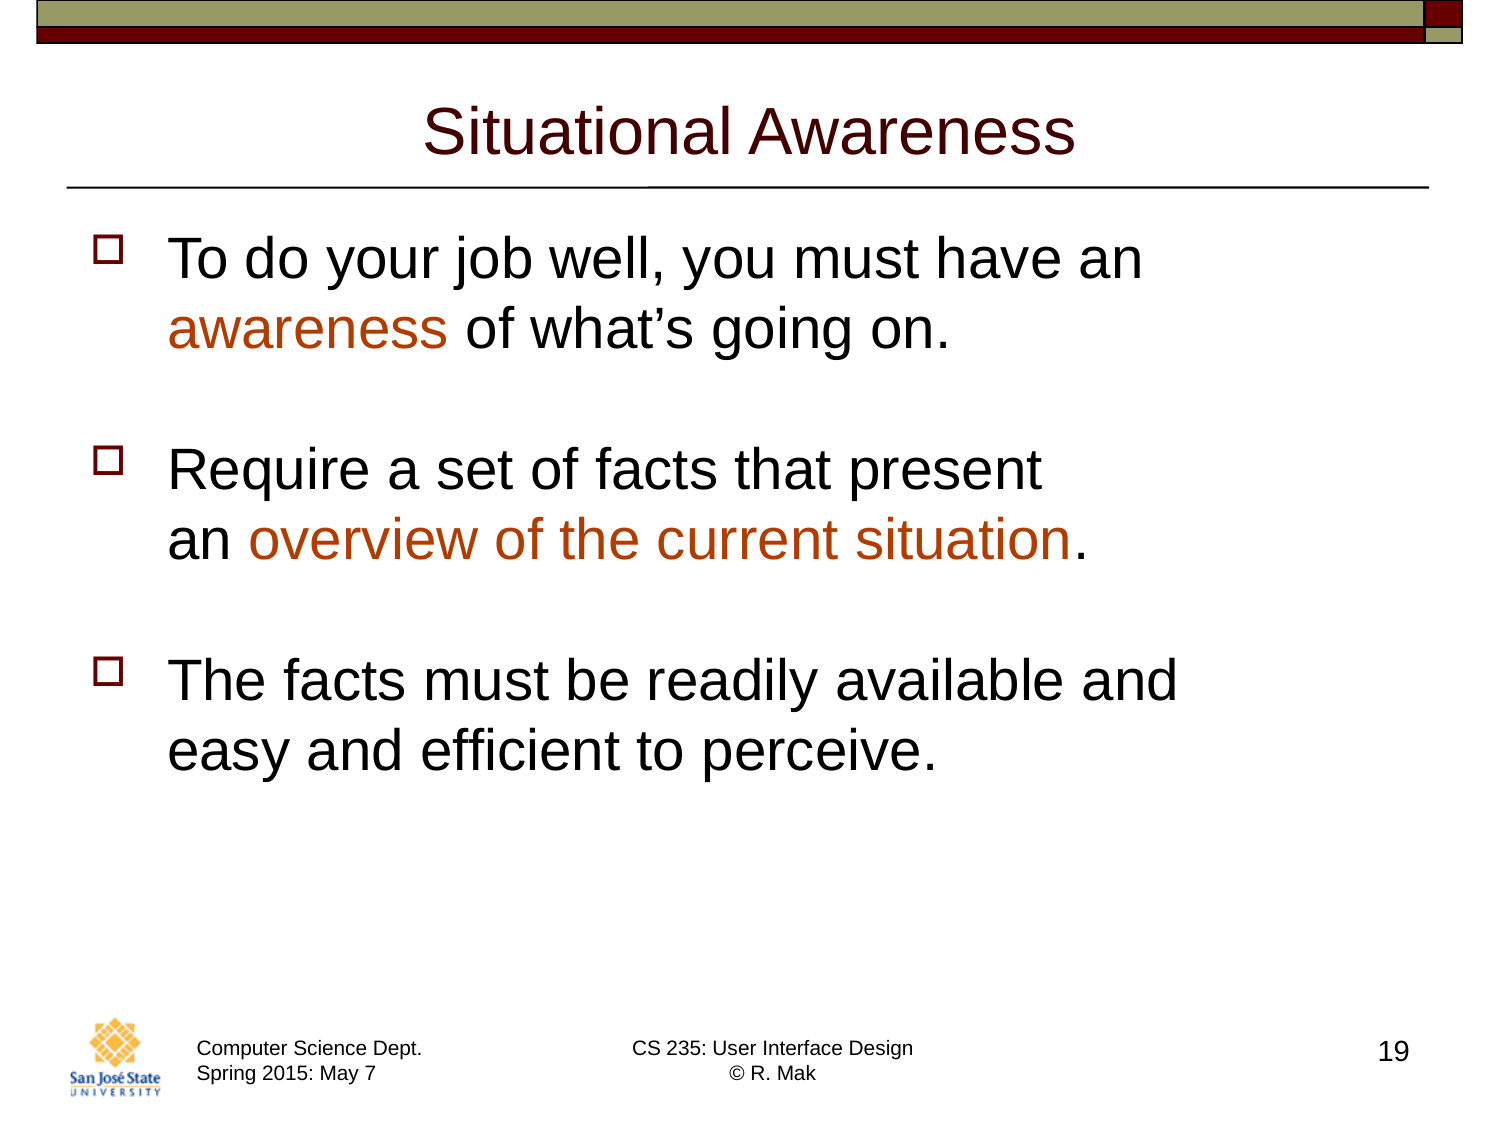

# Situational Awareness
To do your job well, you must have an awareness of what’s going on.

Require a set of facts that present
an overview of the current situation.

The facts must be readily available and
easy and efficient to perceive.
19